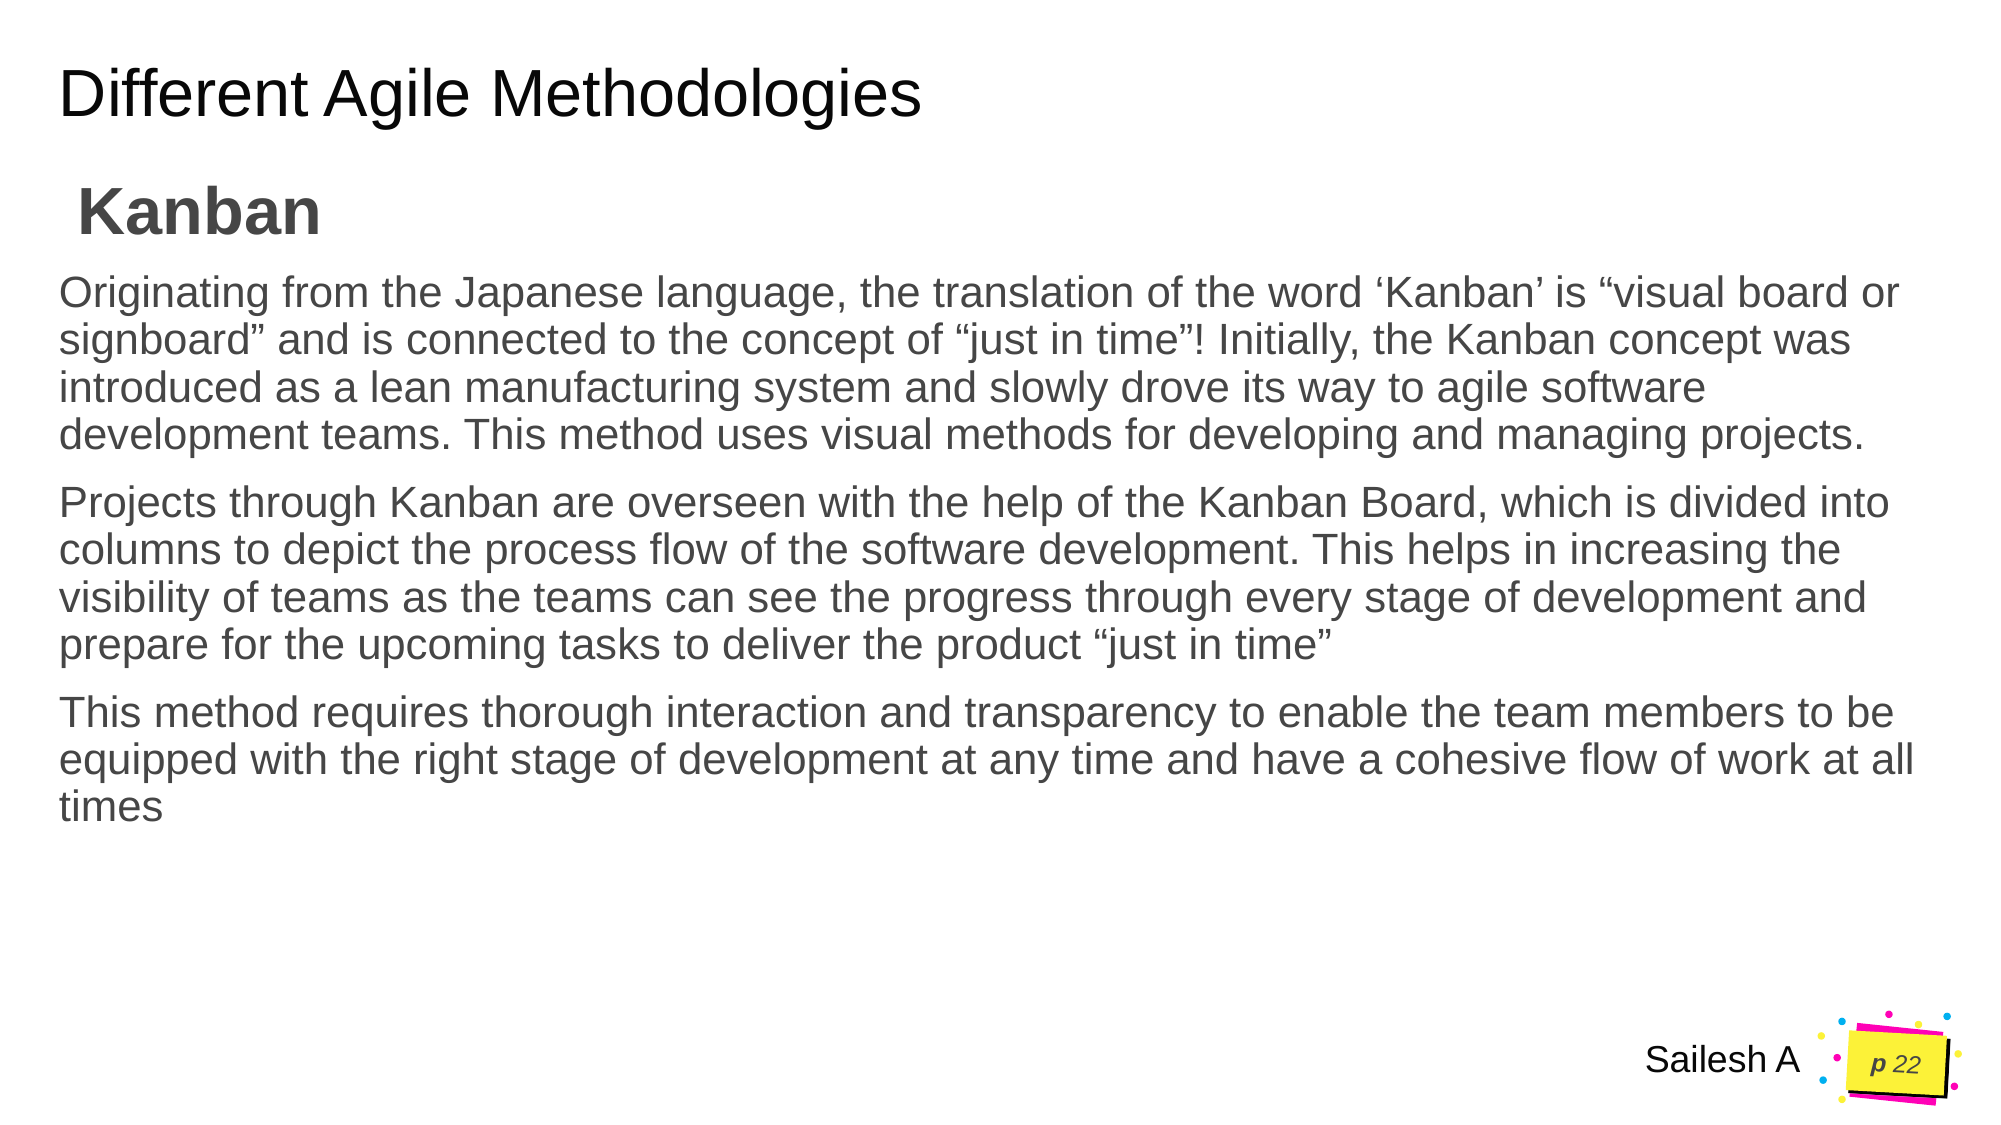

# Different Agile Methodologies
 Kanban
Originating from the Japanese language, the translation of the word ‘Kanban’ is “visual board or signboard” and is connected to the concept of “just in time”! Initially, the Kanban concept was introduced as a lean manufacturing system and slowly drove its way to agile software development teams. This method uses visual methods for developing and managing projects.
Projects through Kanban are overseen with the help of the Kanban Board, which is divided into columns to depict the process flow of the software development. This helps in increasing the visibility of teams as the teams can see the progress through every stage of development and prepare for the upcoming tasks to deliver the product “just in time”
This method requires thorough interaction and transparency to enable the team members to be equipped with the right stage of development at any time and have a cohesive flow of work at all times
p 22